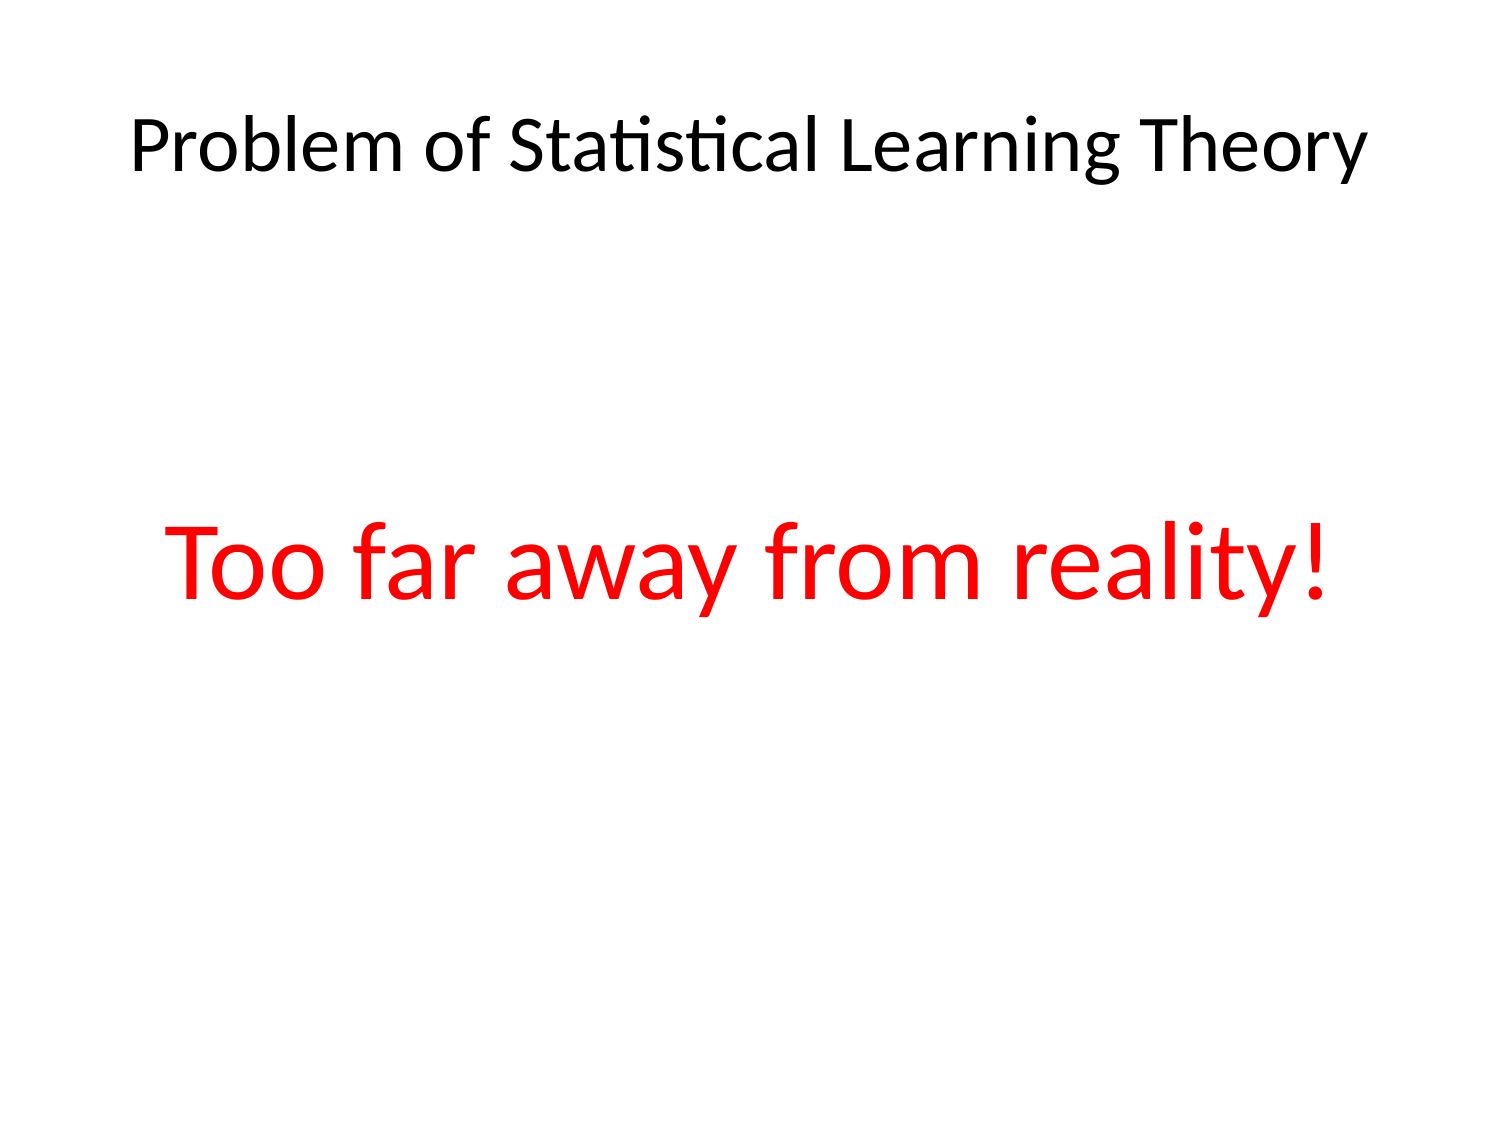

# Problem of Statistical Learning Theory
Too far away from reality!